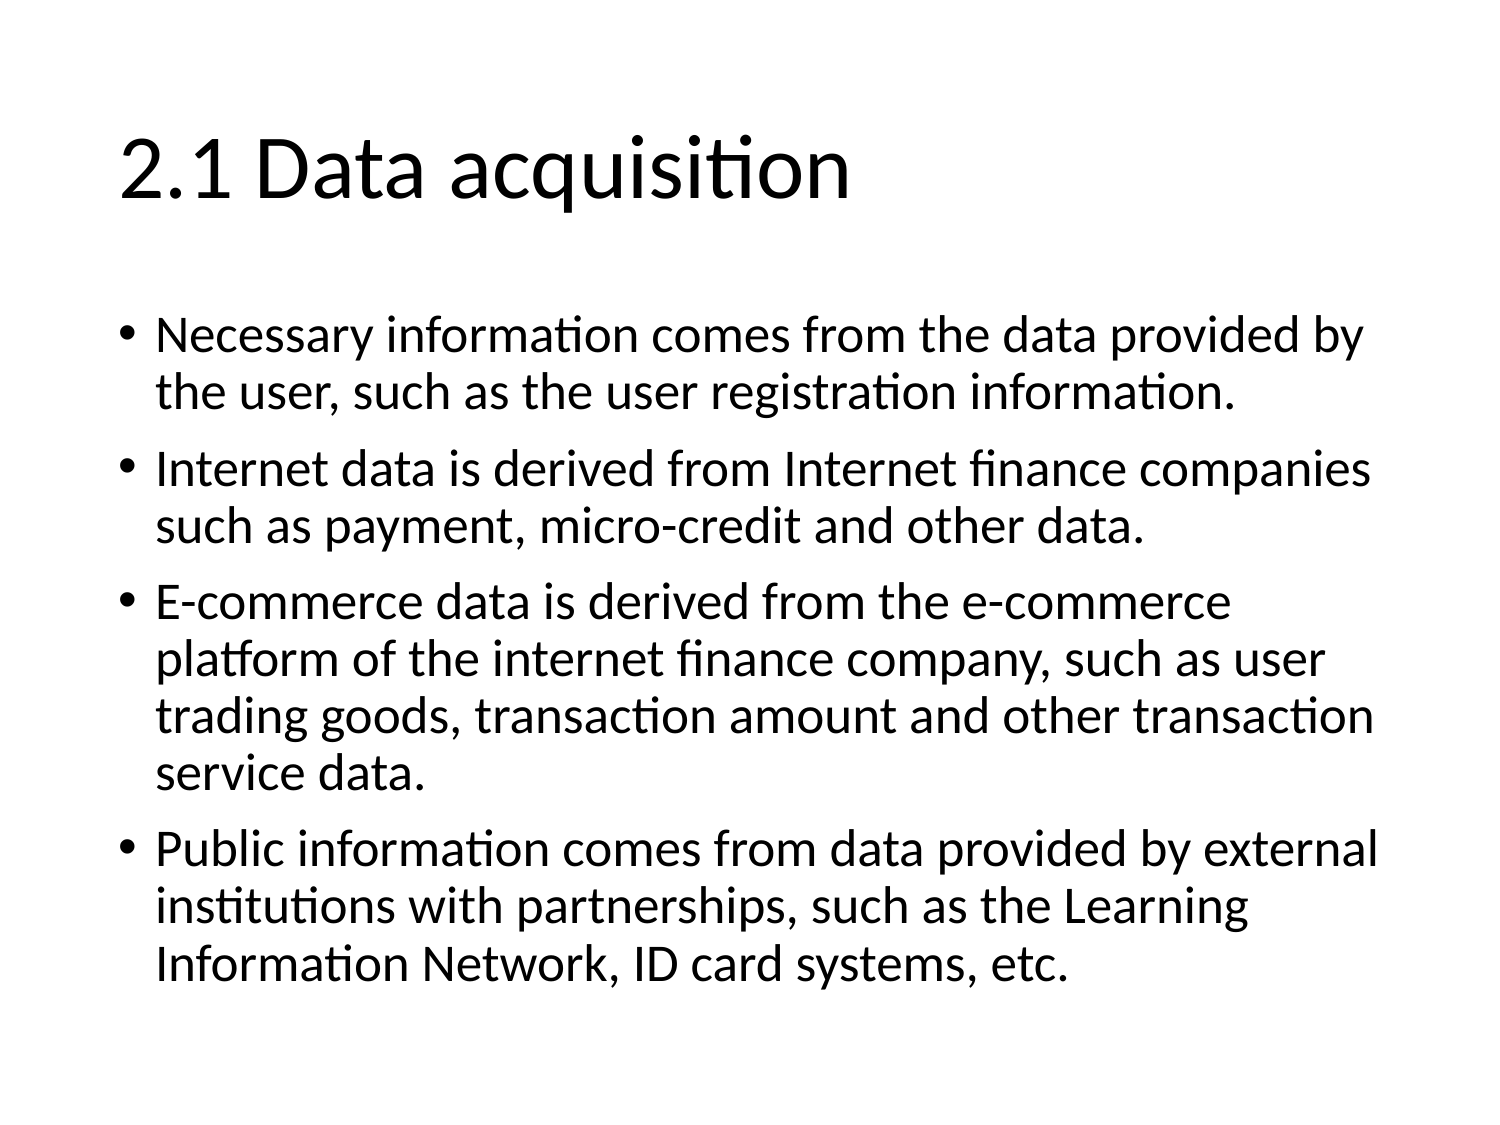

# 2.1 Data acquisition
Necessary information comes from the data provided by the user, such as the user registration information.
Internet data is derived from Internet finance companies such as payment, micro-credit and other data.
E-commerce data is derived from the e-commerce platform of the internet finance company, such as user trading goods, transaction amount and other transaction service data.
Public information comes from data provided by external institutions with partnerships, such as the Learning Information Network, ID card systems, etc.